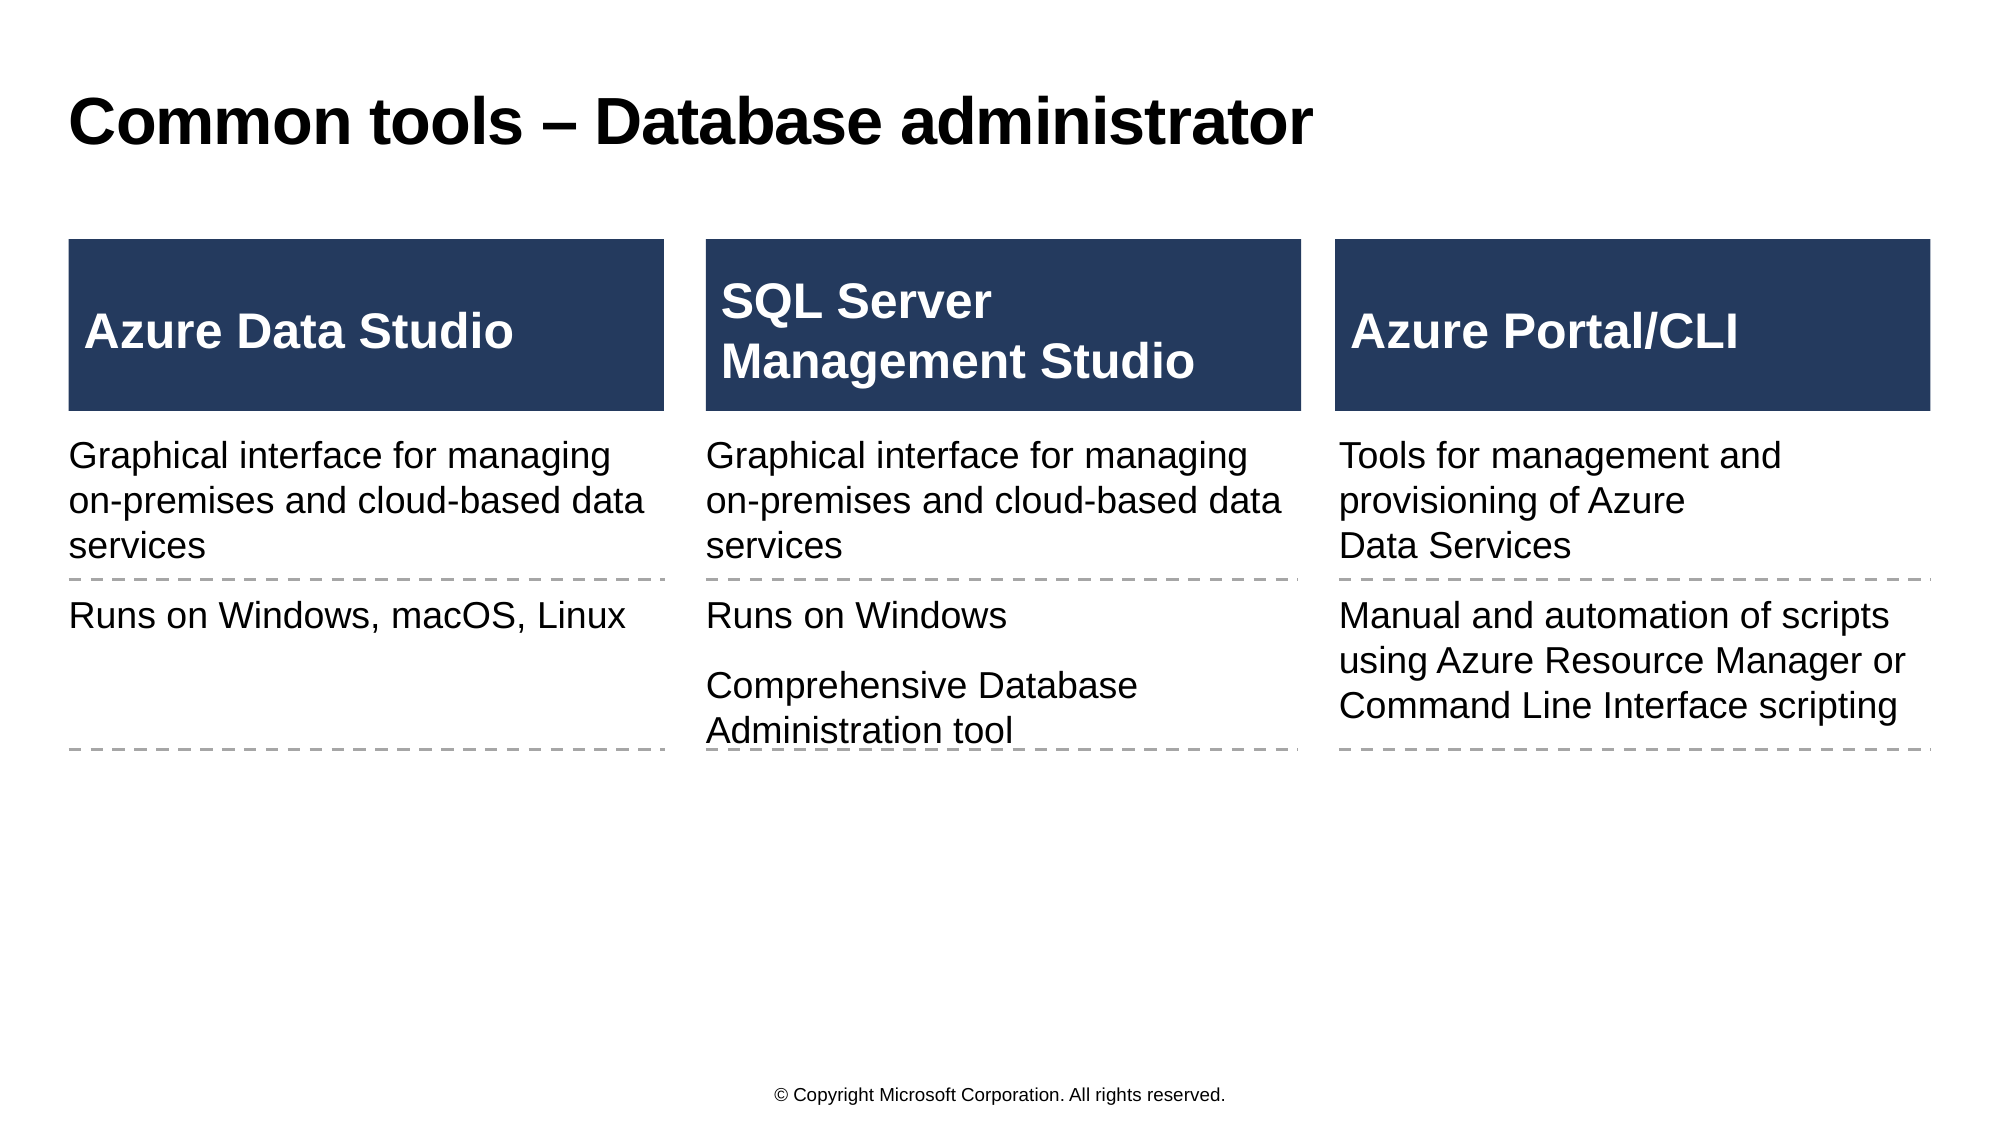

# Common tools – Database administrator
Azure Data Studio
SQL Server
Management Studio
Azure Portal/CLI
Tools for management and provisioning of Azure
Data Services
Manual and automation of scripts using Azure Resource Manager or Command Line Interface scripting
Graphical interface for managing on-premises and cloud-based data services
Runs on Windows, macOS, Linux
Graphical interface for managing on-premises and cloud-based data services
Runs on Windows
Comprehensive Database Administration tool